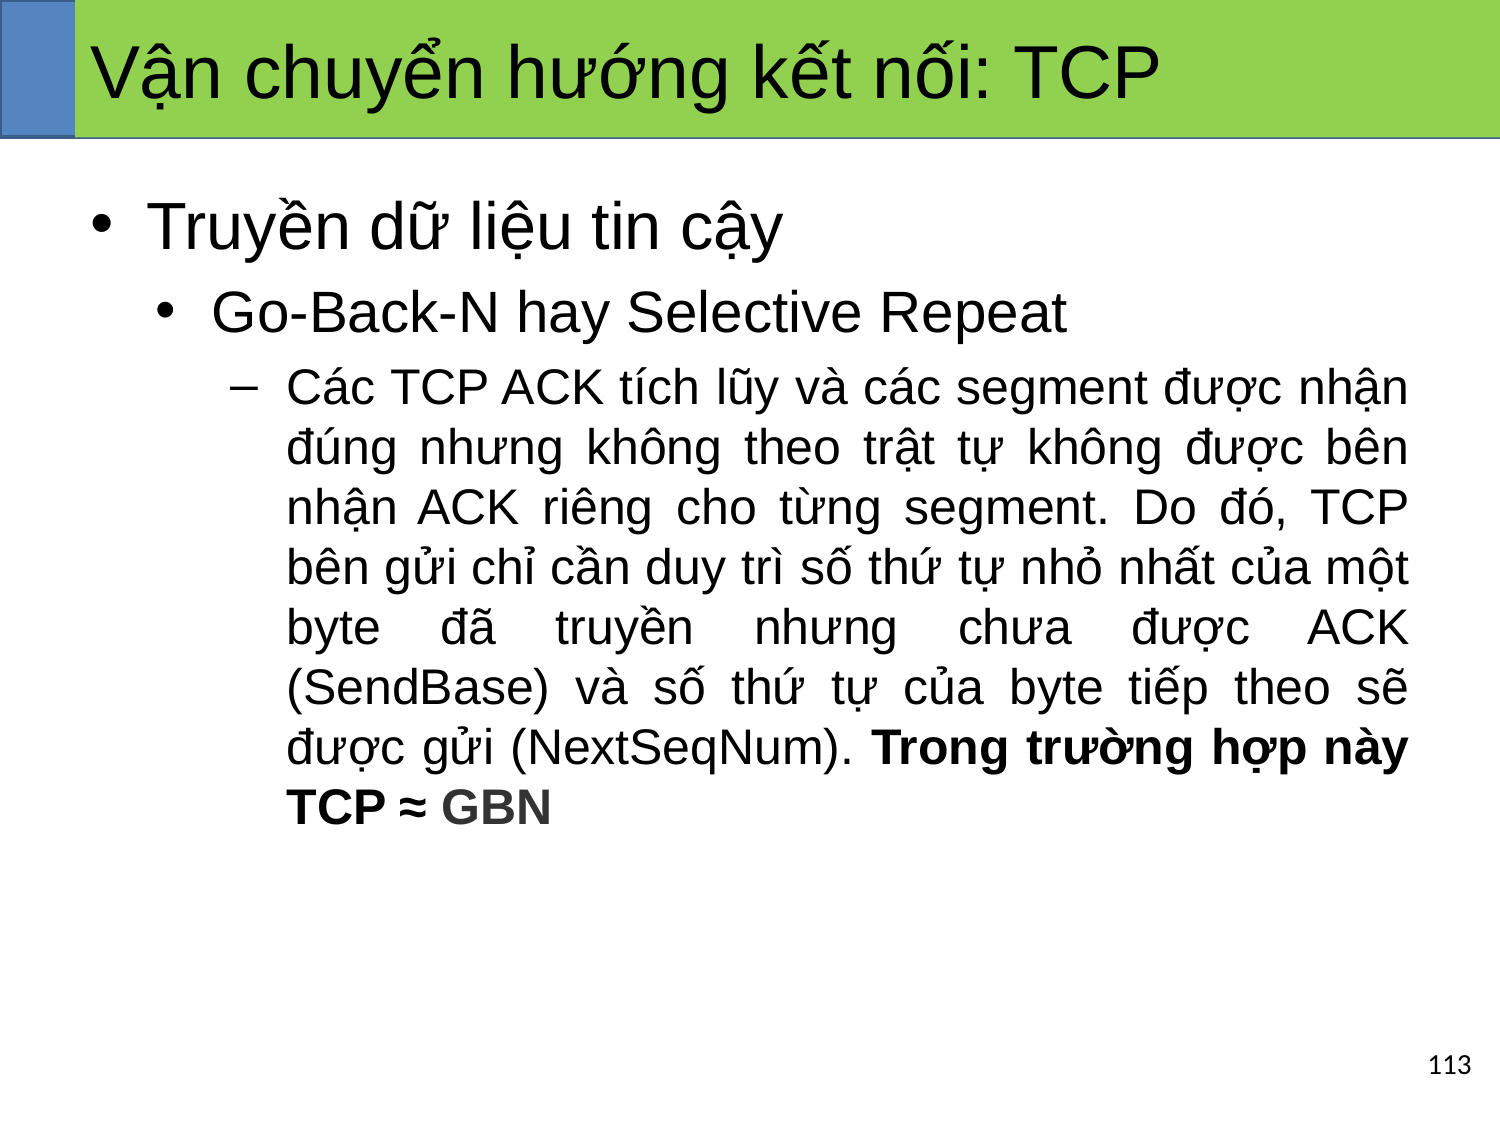

# Vận chuyển hướng kết nối: TCP
Truyền dữ liệu tin cậy
Go-Back-N hay Selective Repeat
Các TCP ACK tích lũy và các segment được nhận đúng nhưng không theo trật tự không được bên nhận ACK riêng cho từng segment. Do đó, TCP bên gửi chỉ cần duy trì số thứ tự nhỏ nhất của một byte đã truyền nhưng chưa được ACK (SendBase) và số thứ tự của byte tiếp theo sẽ được gửi (NextSeqNum). Trong trường hợp này TCP ≈ GBN

113